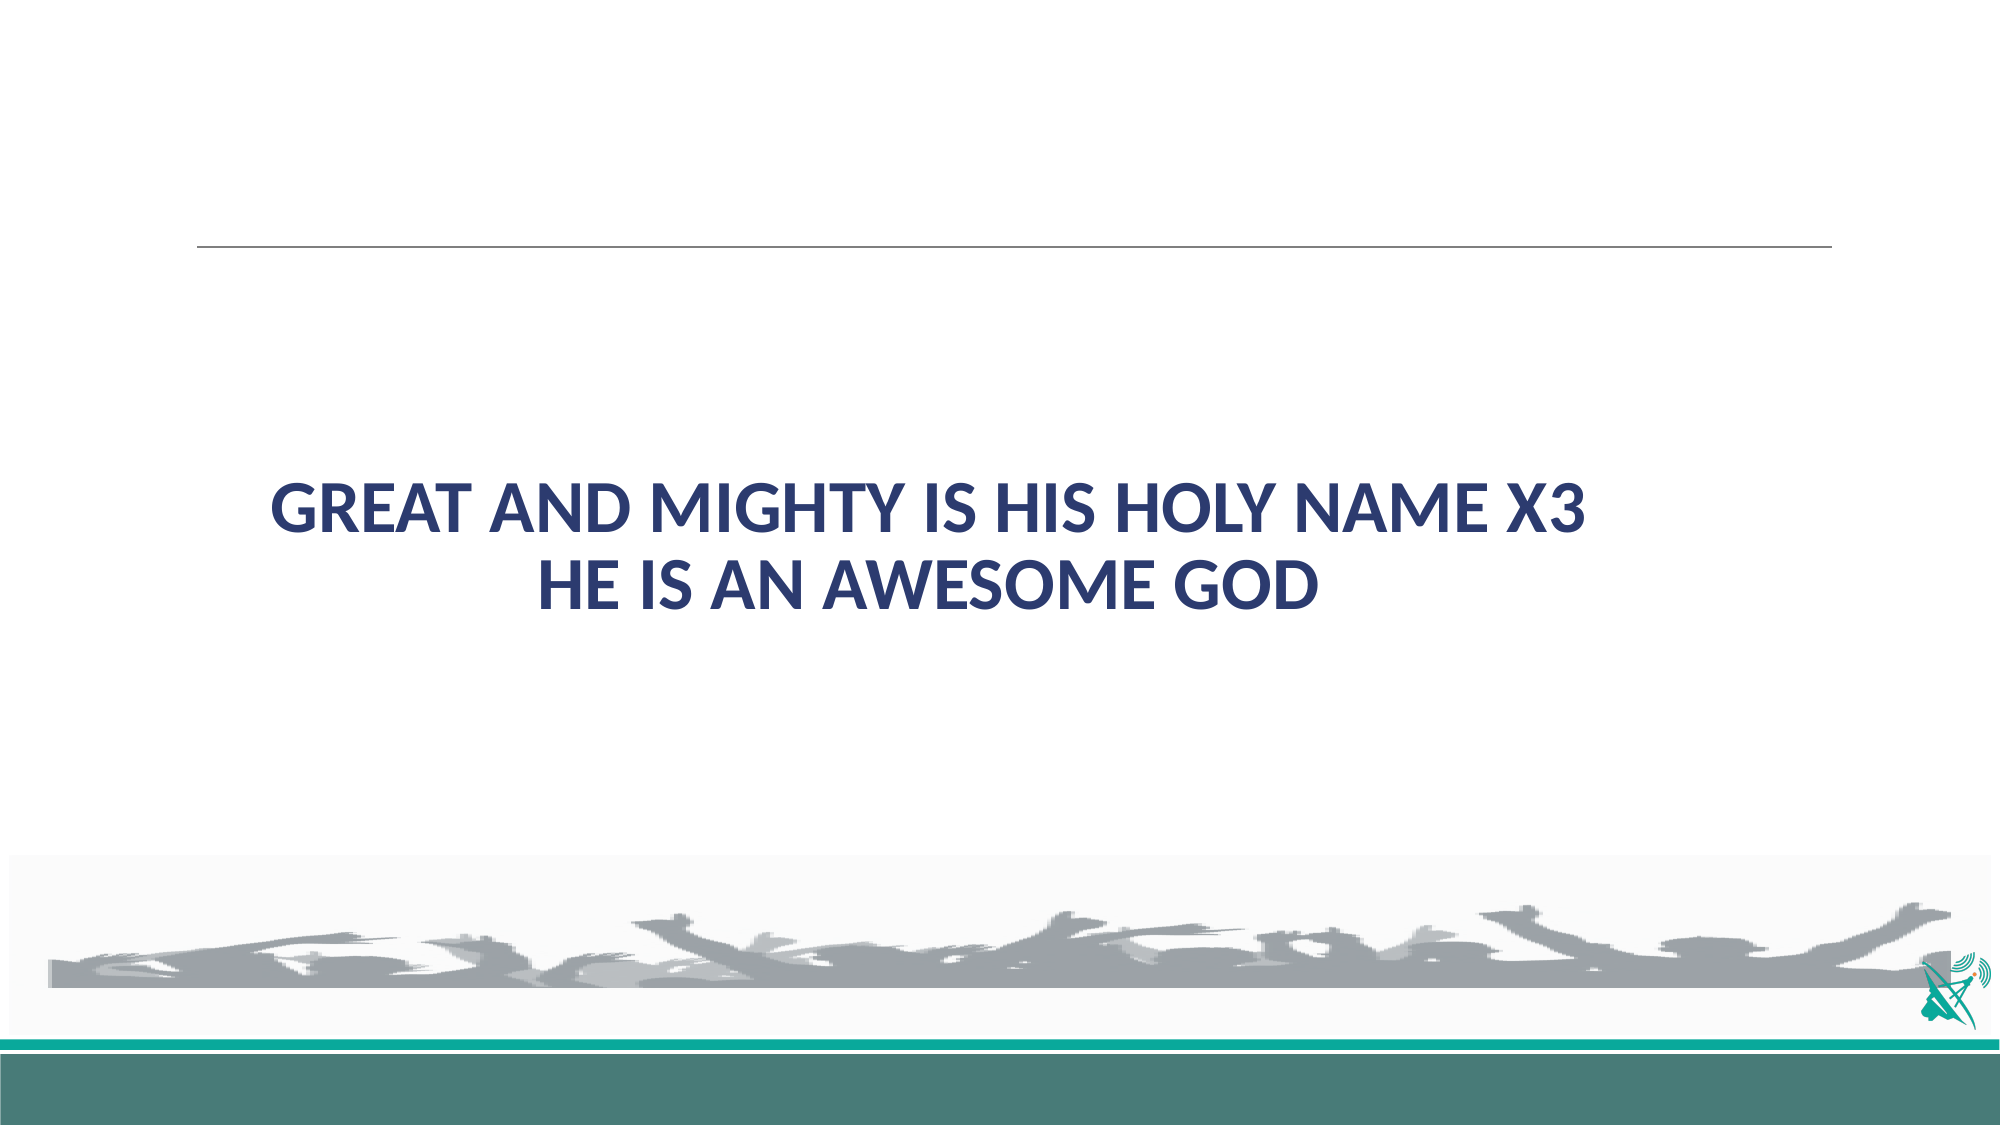

# GREAT AND MIGHTY IS HIS HOLY NAME X3 HE IS AN AWESOME GOD